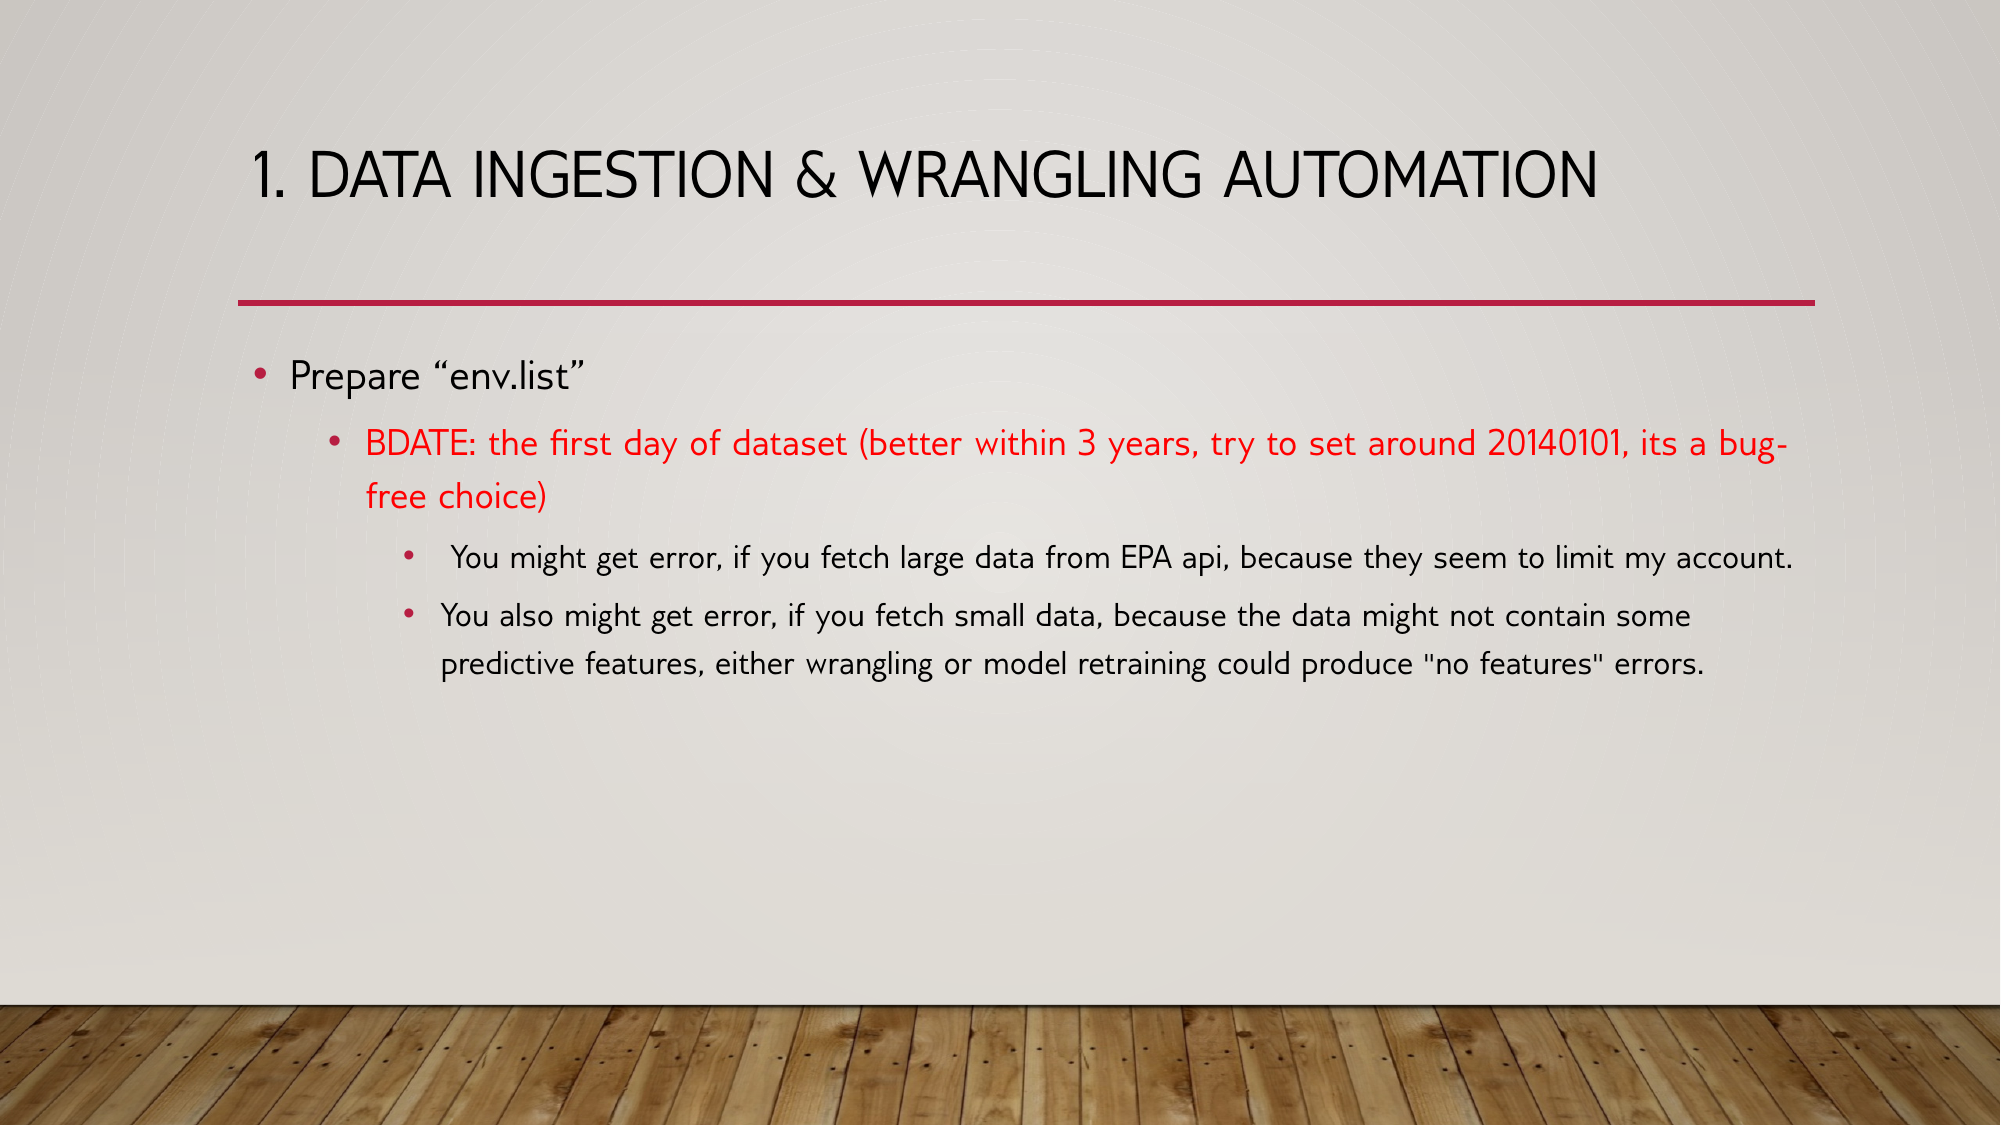

# 1. Data Ingestion & wrangling Automation
Prepare “env.list”
BDATE: the first day of dataset (better within 3 years, try to set around 20140101, its a bug-free choice)
 You might get error, if you fetch large data from EPA api, because they seem to limit my account.
You also might get error, if you fetch small data, because the data might not contain some predictive features, either wrangling or model retraining could produce "no features" errors.